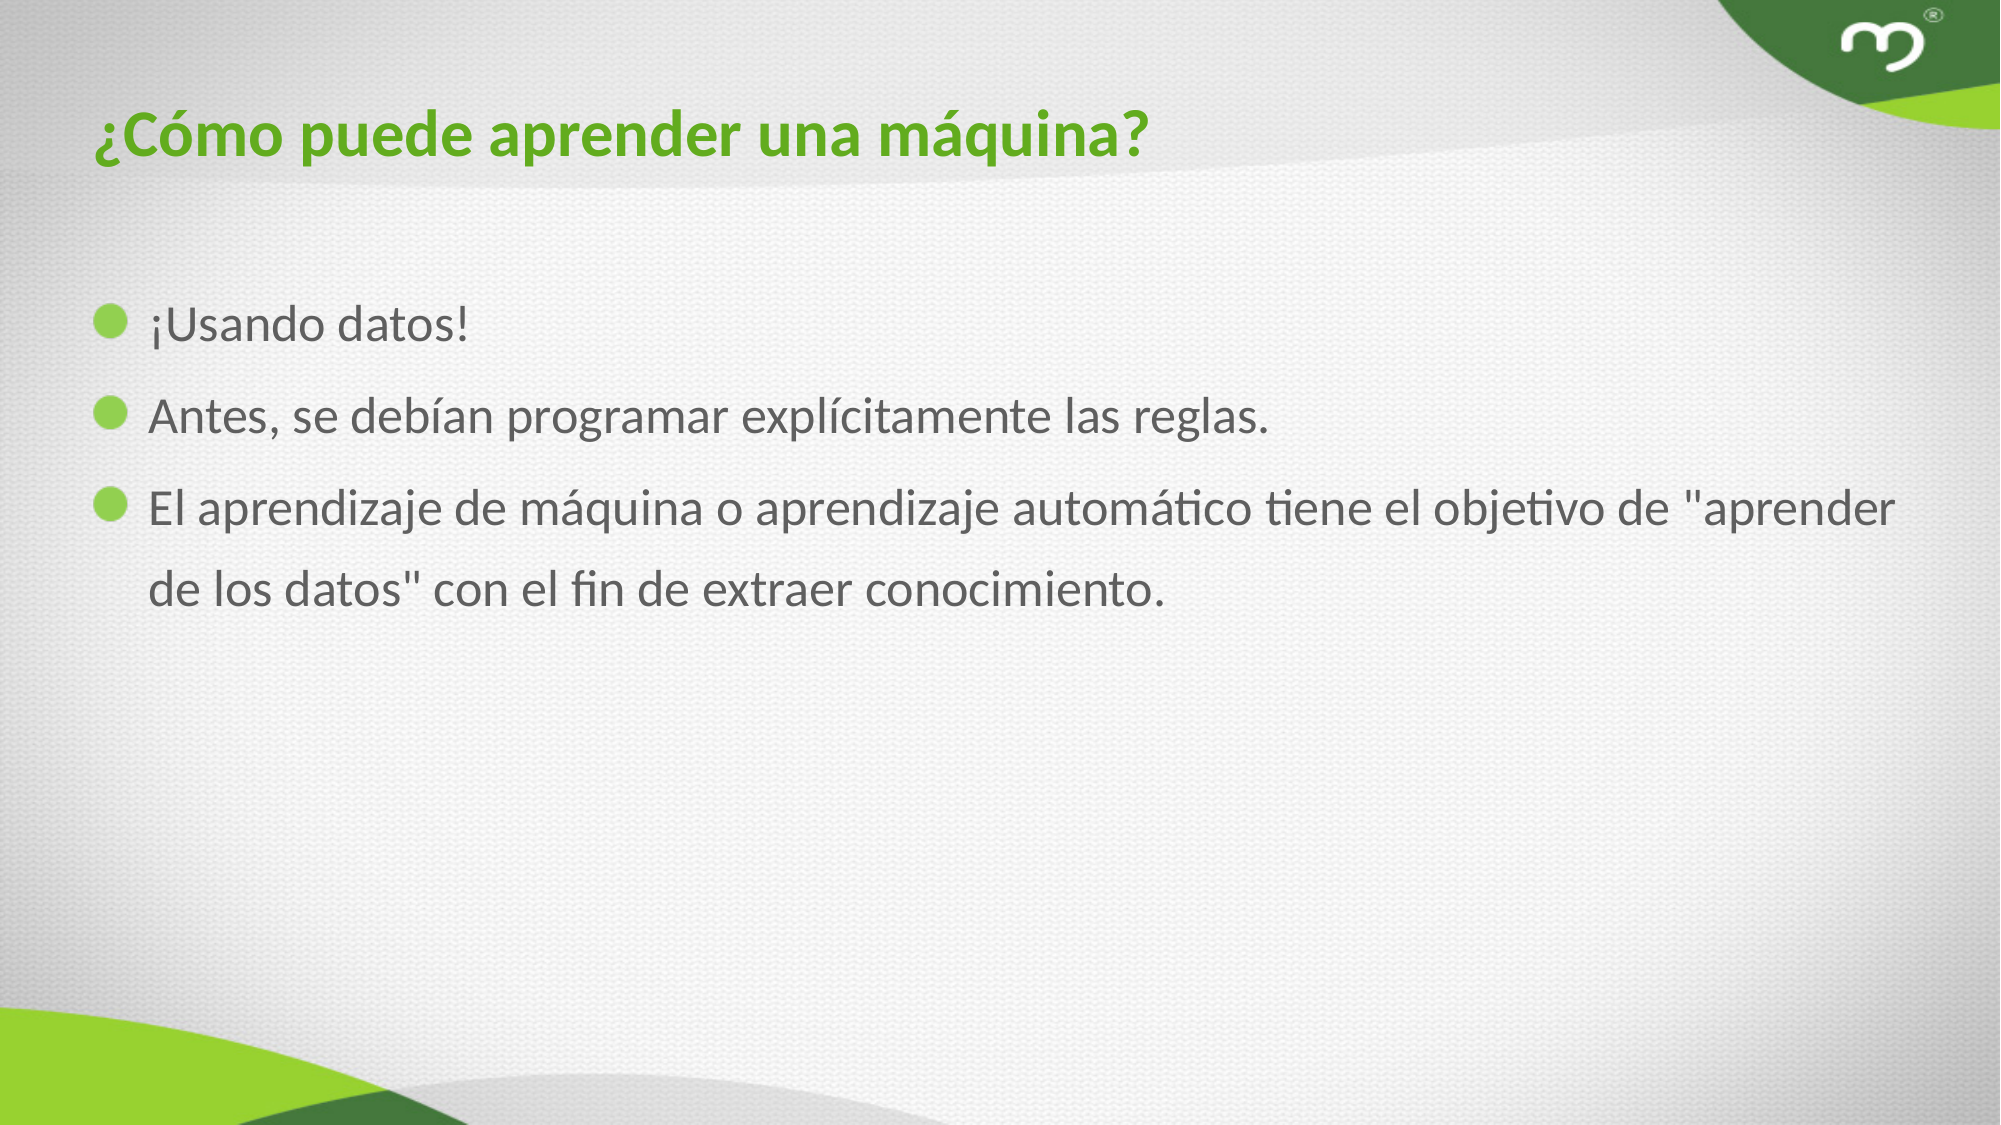

¿Cómo puede aprender una máquina?
¡Usando datos!
Antes, se debían programar explícitamente las reglas.
El aprendizaje de máquina o aprendizaje automático tiene el objetivo de "aprender de los datos" con el fin de extraer conocimiento.